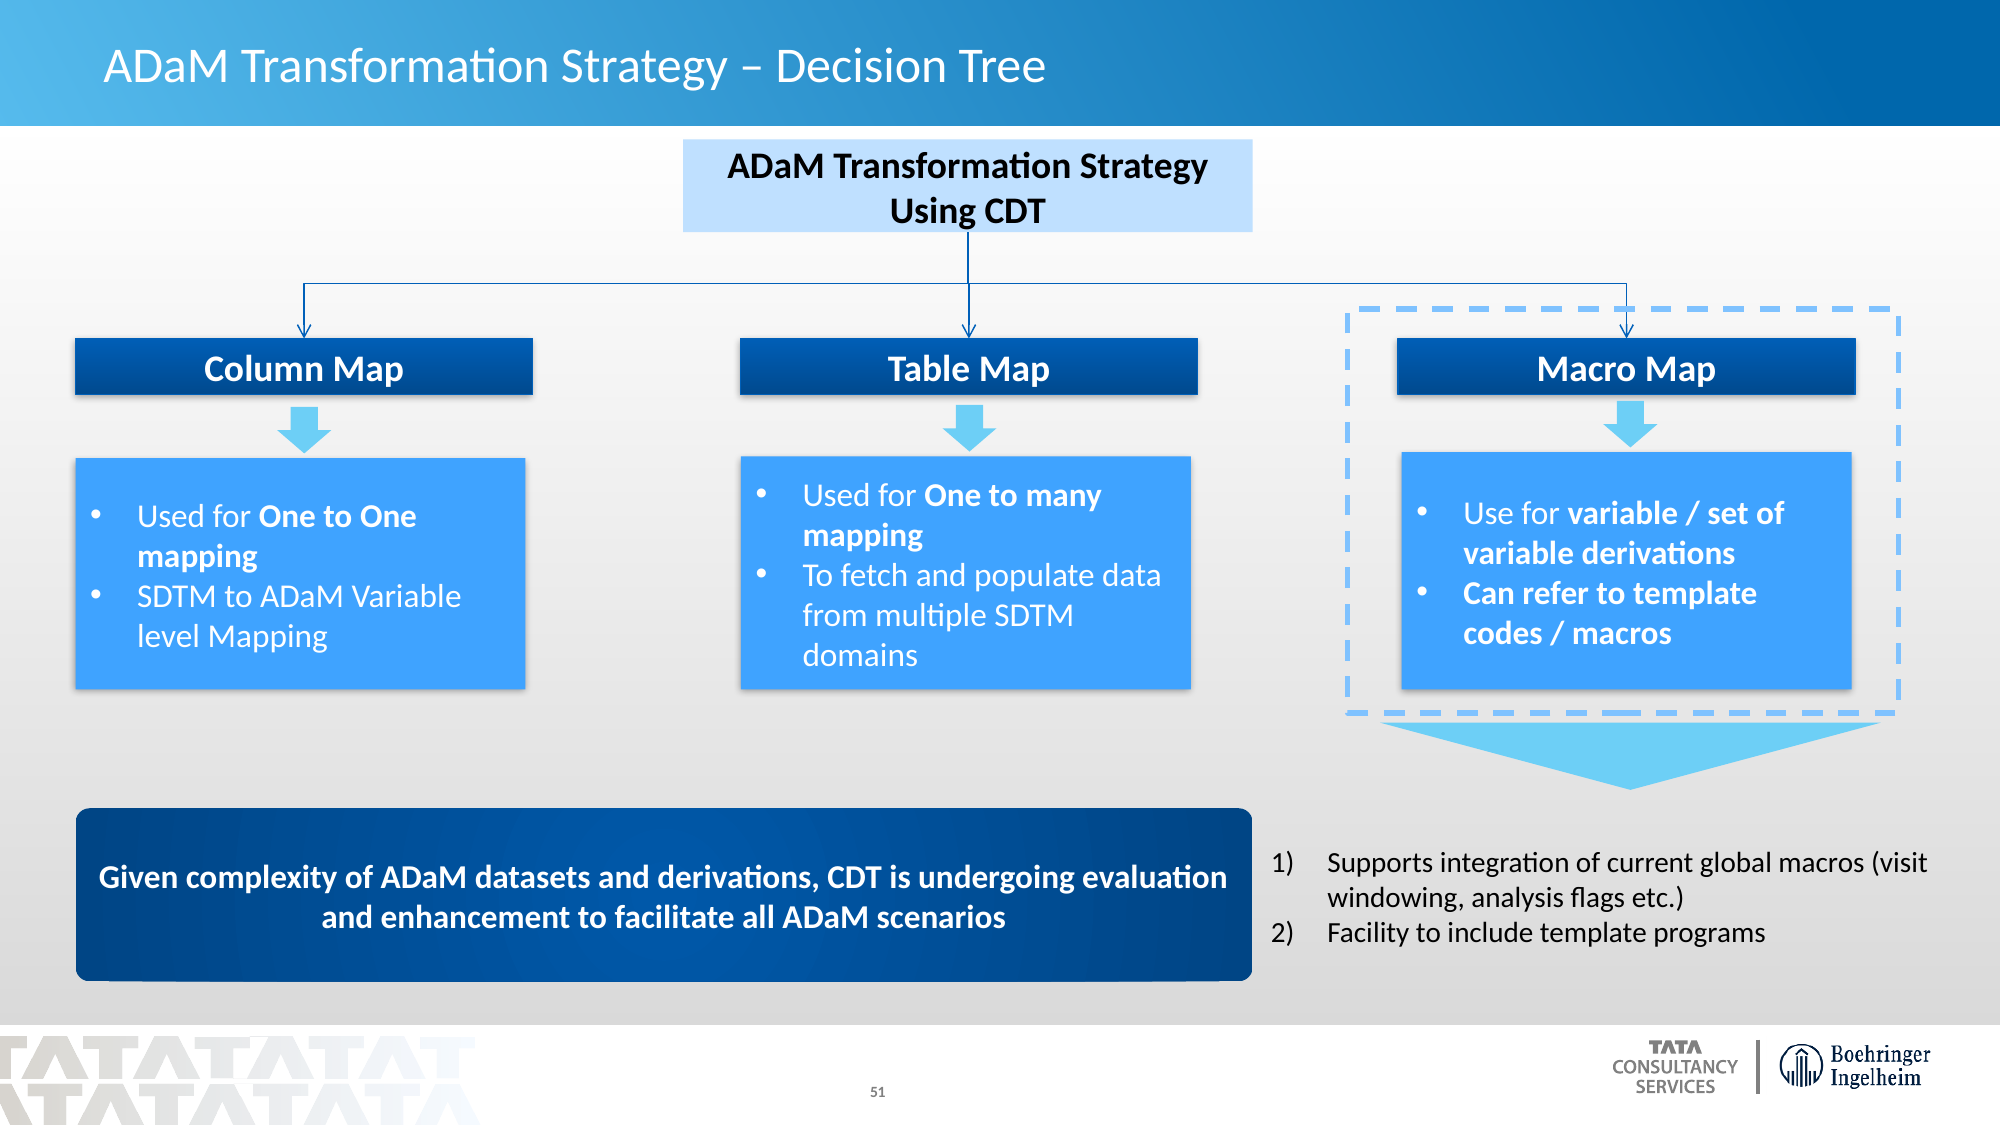

ADaM Transformation Strategy – Decision Tree

ADaM Transformation Strategy
Using CDT

Column Map
Table Map
Macro Map

Use for variable / set of variable derivations
Can refer to template codes / macros
Used for One to many mapping
To fetch and populate data from multiple SDTM domains
Used for One to One mapping
SDTM to ADaM Variable level Mapping

Given complexity of ADaM datasets and derivations, CDT is undergoing evaluation and enhancement to facilitate all ADaM scenarios
Supports integration of current global macros (visit windowing, analysis flags etc.)
Facility to include template programs